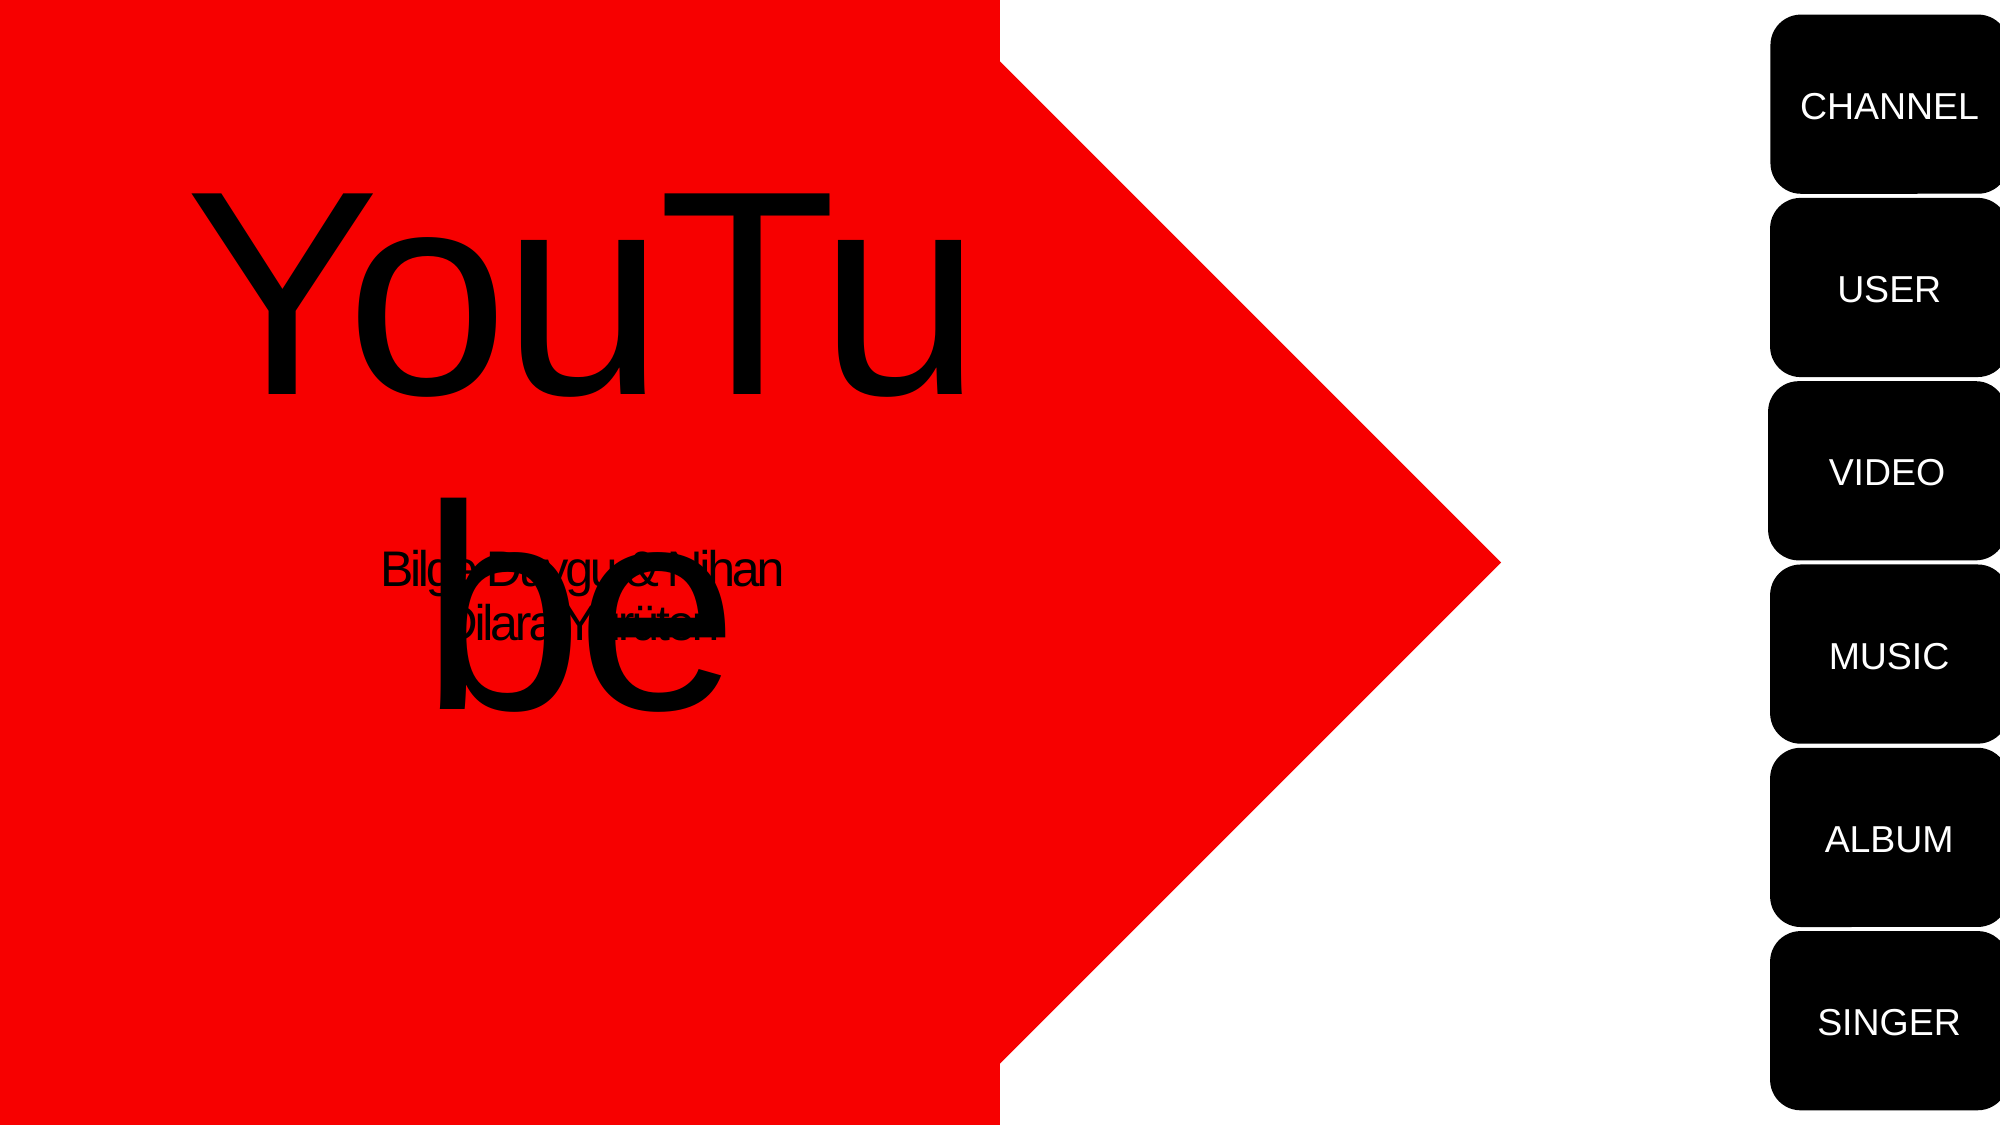

CHANNEL
USER

# YouTube
VIDEO
Bilge Duygu & Nihan Dilara Yürüten
MUSIC
ALBUM
SINGER